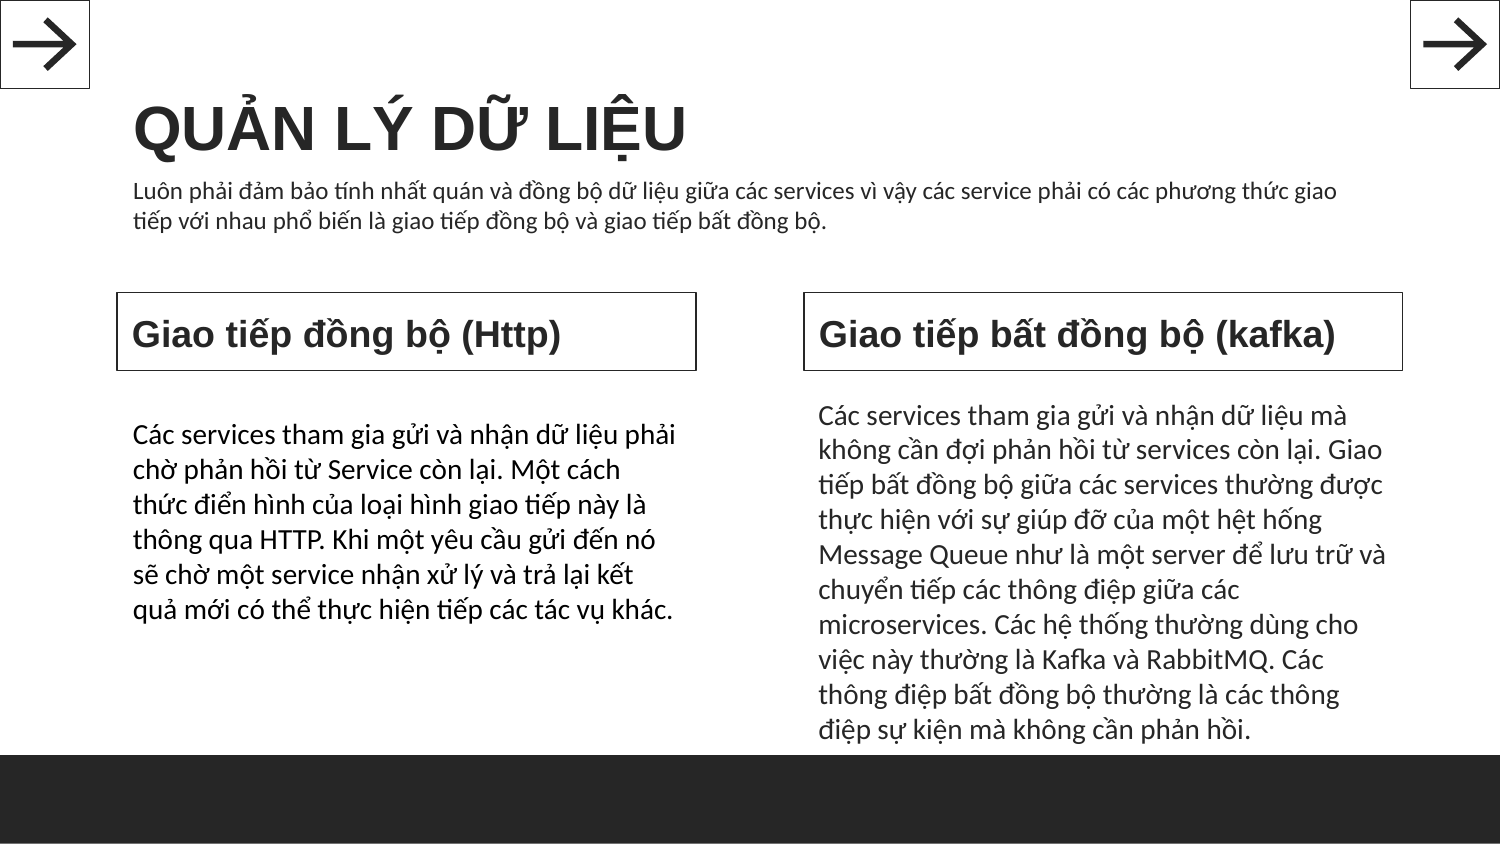

# QUẢN LÝ DỮ LIỆU
Luôn phải đảm bảo tính nhất quán và đồng bộ dữ liệu giữa các services vì vậy các service phải có các phương thức giao tiếp với nhau phổ biến là giao tiếp đồng bộ và giao tiếp bất đồng bộ.
Giao tiếp đồng bộ (Http)
Giao tiếp bất đồng bộ (kafka)
Các services tham gia gửi và nhận dữ liệu mà không cần đợi phản hồi từ services còn lại. Giao tiếp bất đồng bộ giữa các services thường được thực hiện với sự giúp đỡ của một hệt hống Message Queue như là một server để lưu trữ và chuyển tiếp các thông điệp giữa các microservices. Các hệ thống thường dùng cho việc này thường là Kafka và RabbitMQ. Các thông điệp bất đồng bộ thường là các thông điệp sự kiện mà không cần phản hồi.

Các services tham gia gửi và nhận dữ liệu phải chờ phản hồi từ Service còn lại. Một cách thức điển hình của loại hình giao tiếp này là thông qua HTTP. Khi một yêu cầu gửi đến nó sẽ chờ một service nhận xử lý và trả lại kết quả mới có thể thực hiện tiếp các tác vụ khác.